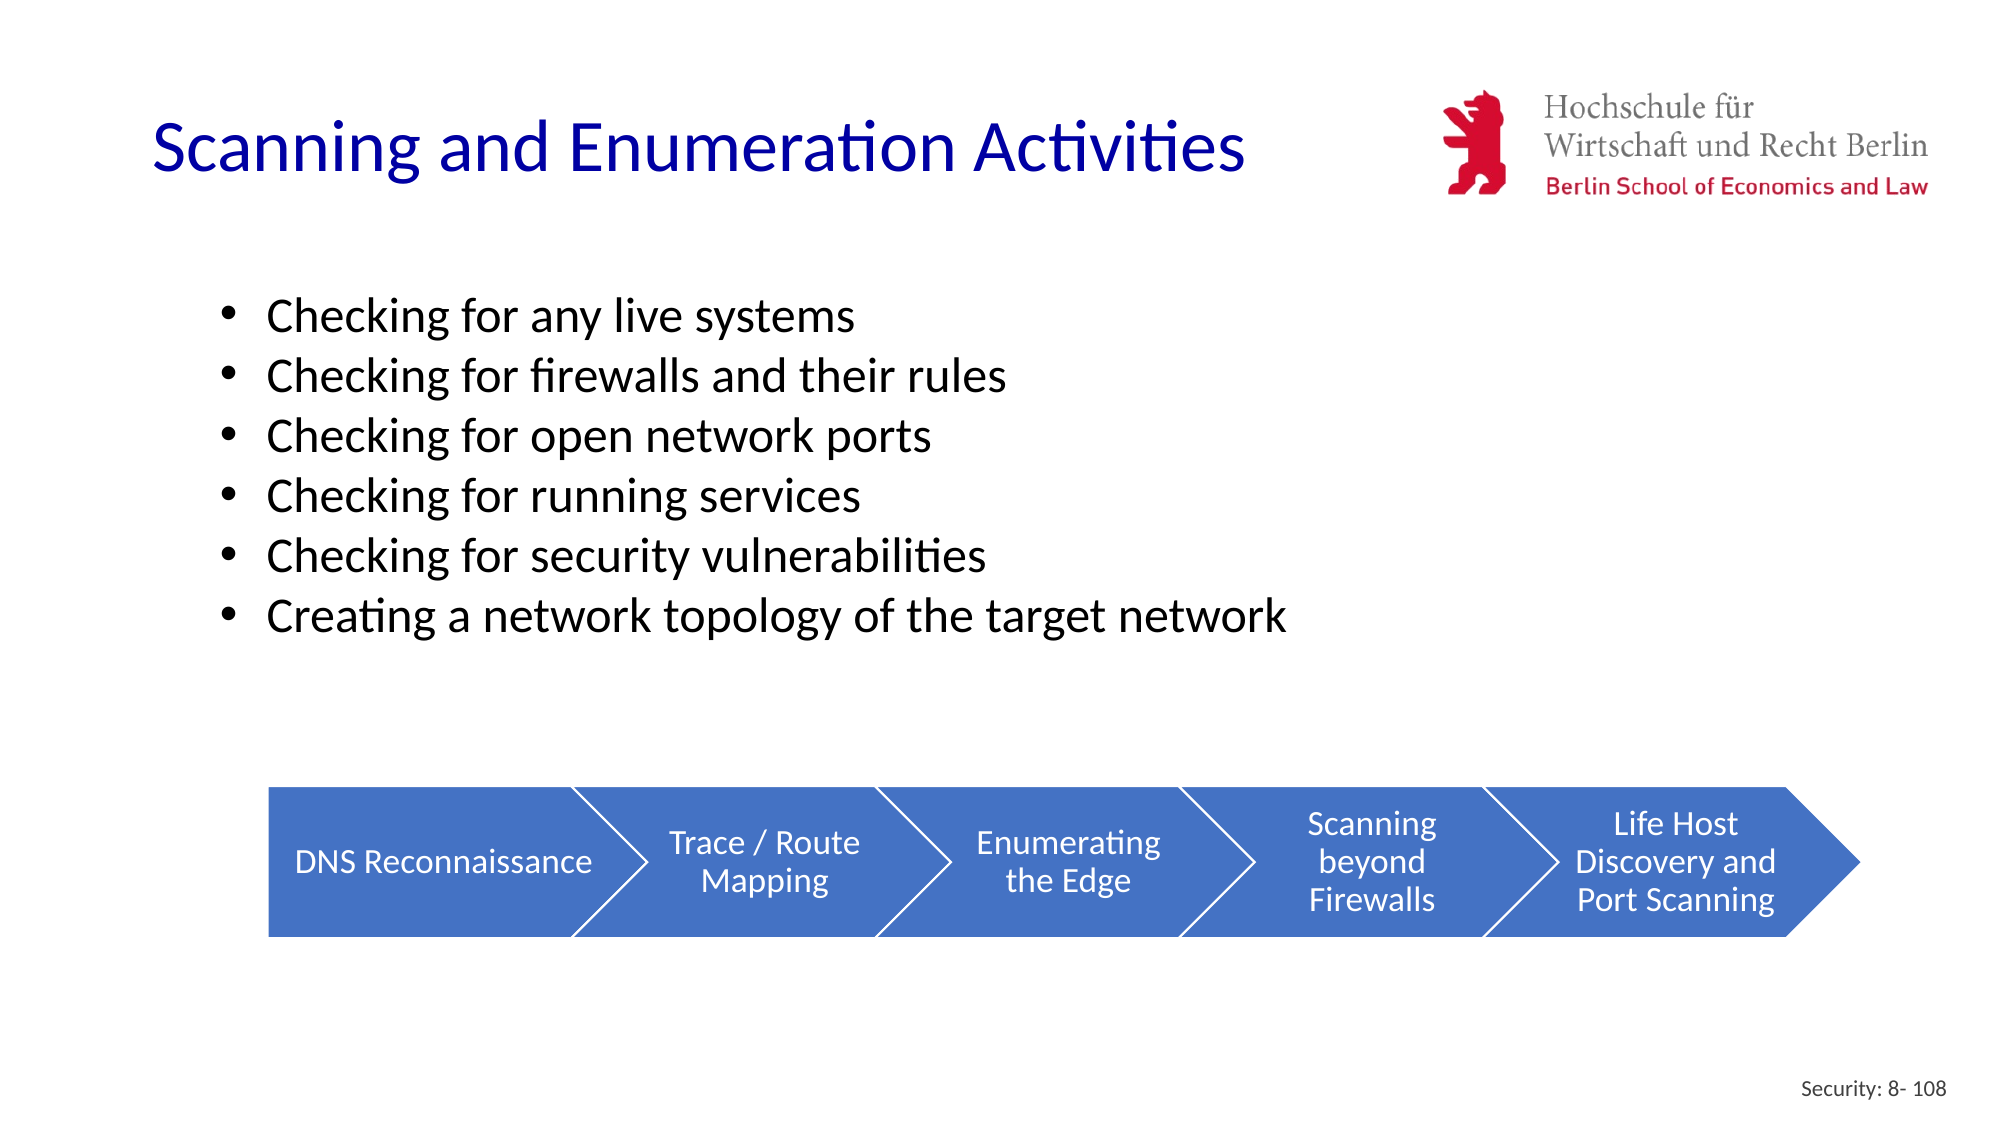

# Scanning and Enumeration Activities
Checking for any live systems
Checking for firewalls and their rules
Checking for open network ports
Checking for running services
Checking for security vulnerabilities
Creating a network topology of the target network
DNS Reconnaissance
Trace / Route Mapping
Enumerating the Edge
Scanning beyond Firewalls
Life Host Discovery and Port Scanning
Security: 8- 108